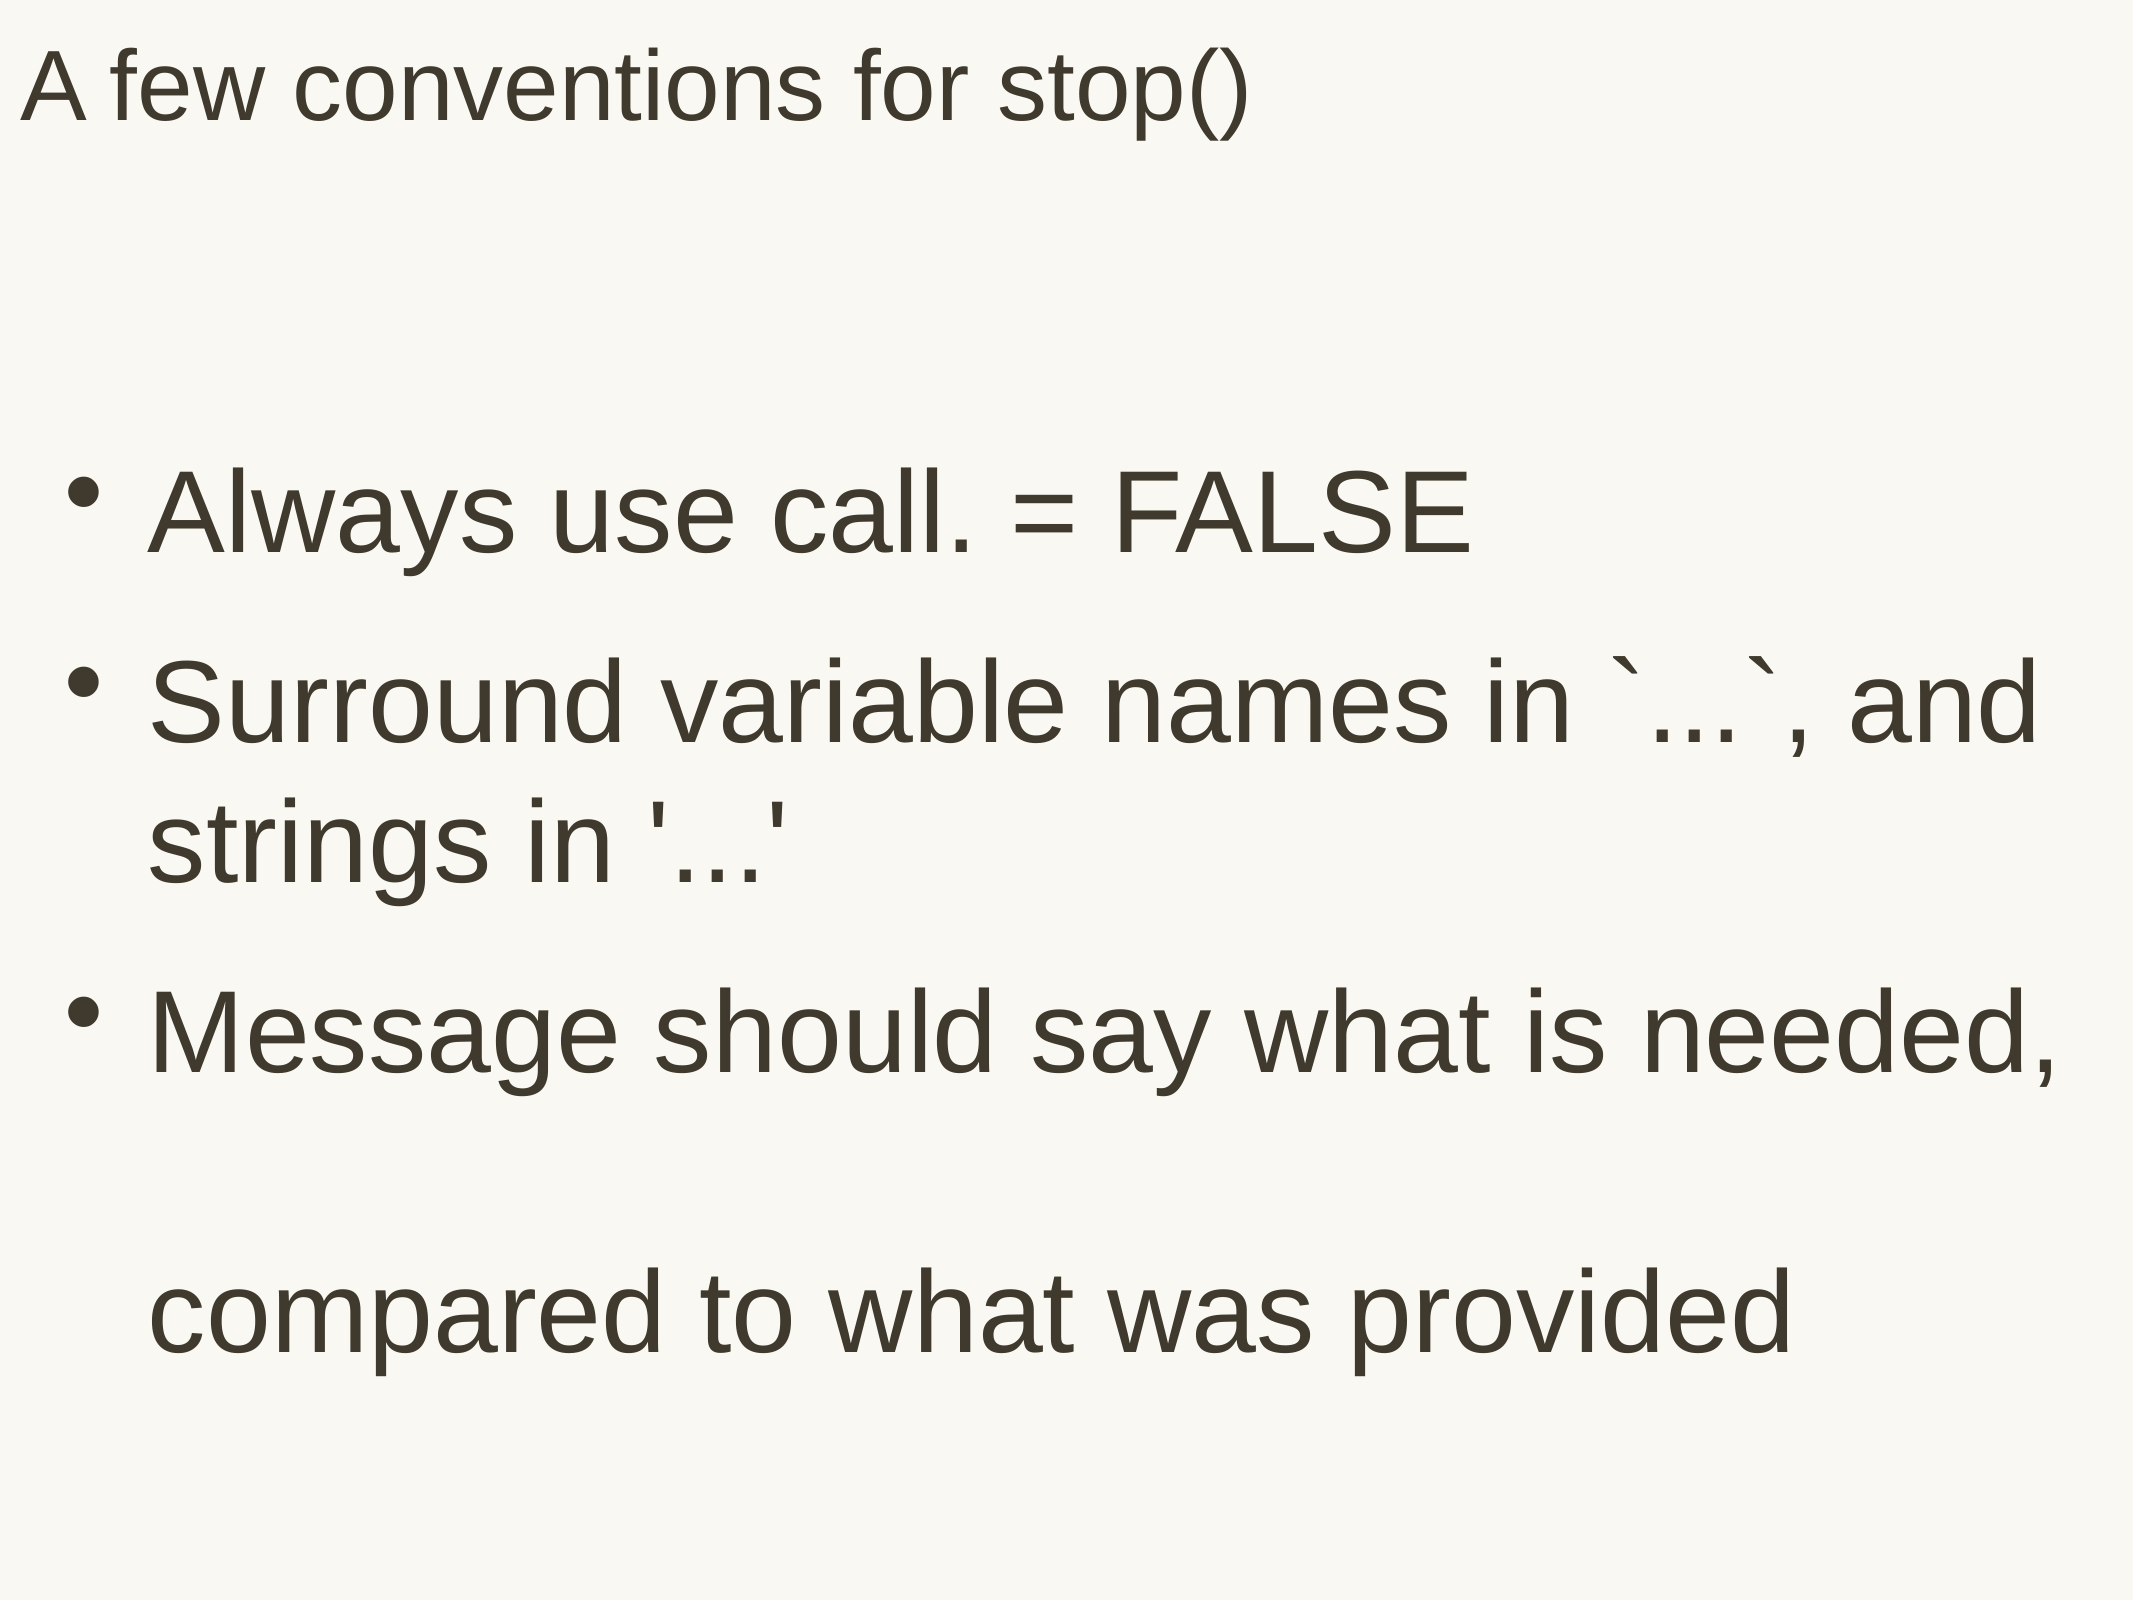

# A few conventions for stop()
Always use call. = FALSE
Surround variable names in `...`, and strings in '...'
Message should say what is needed,
compared to what was provided